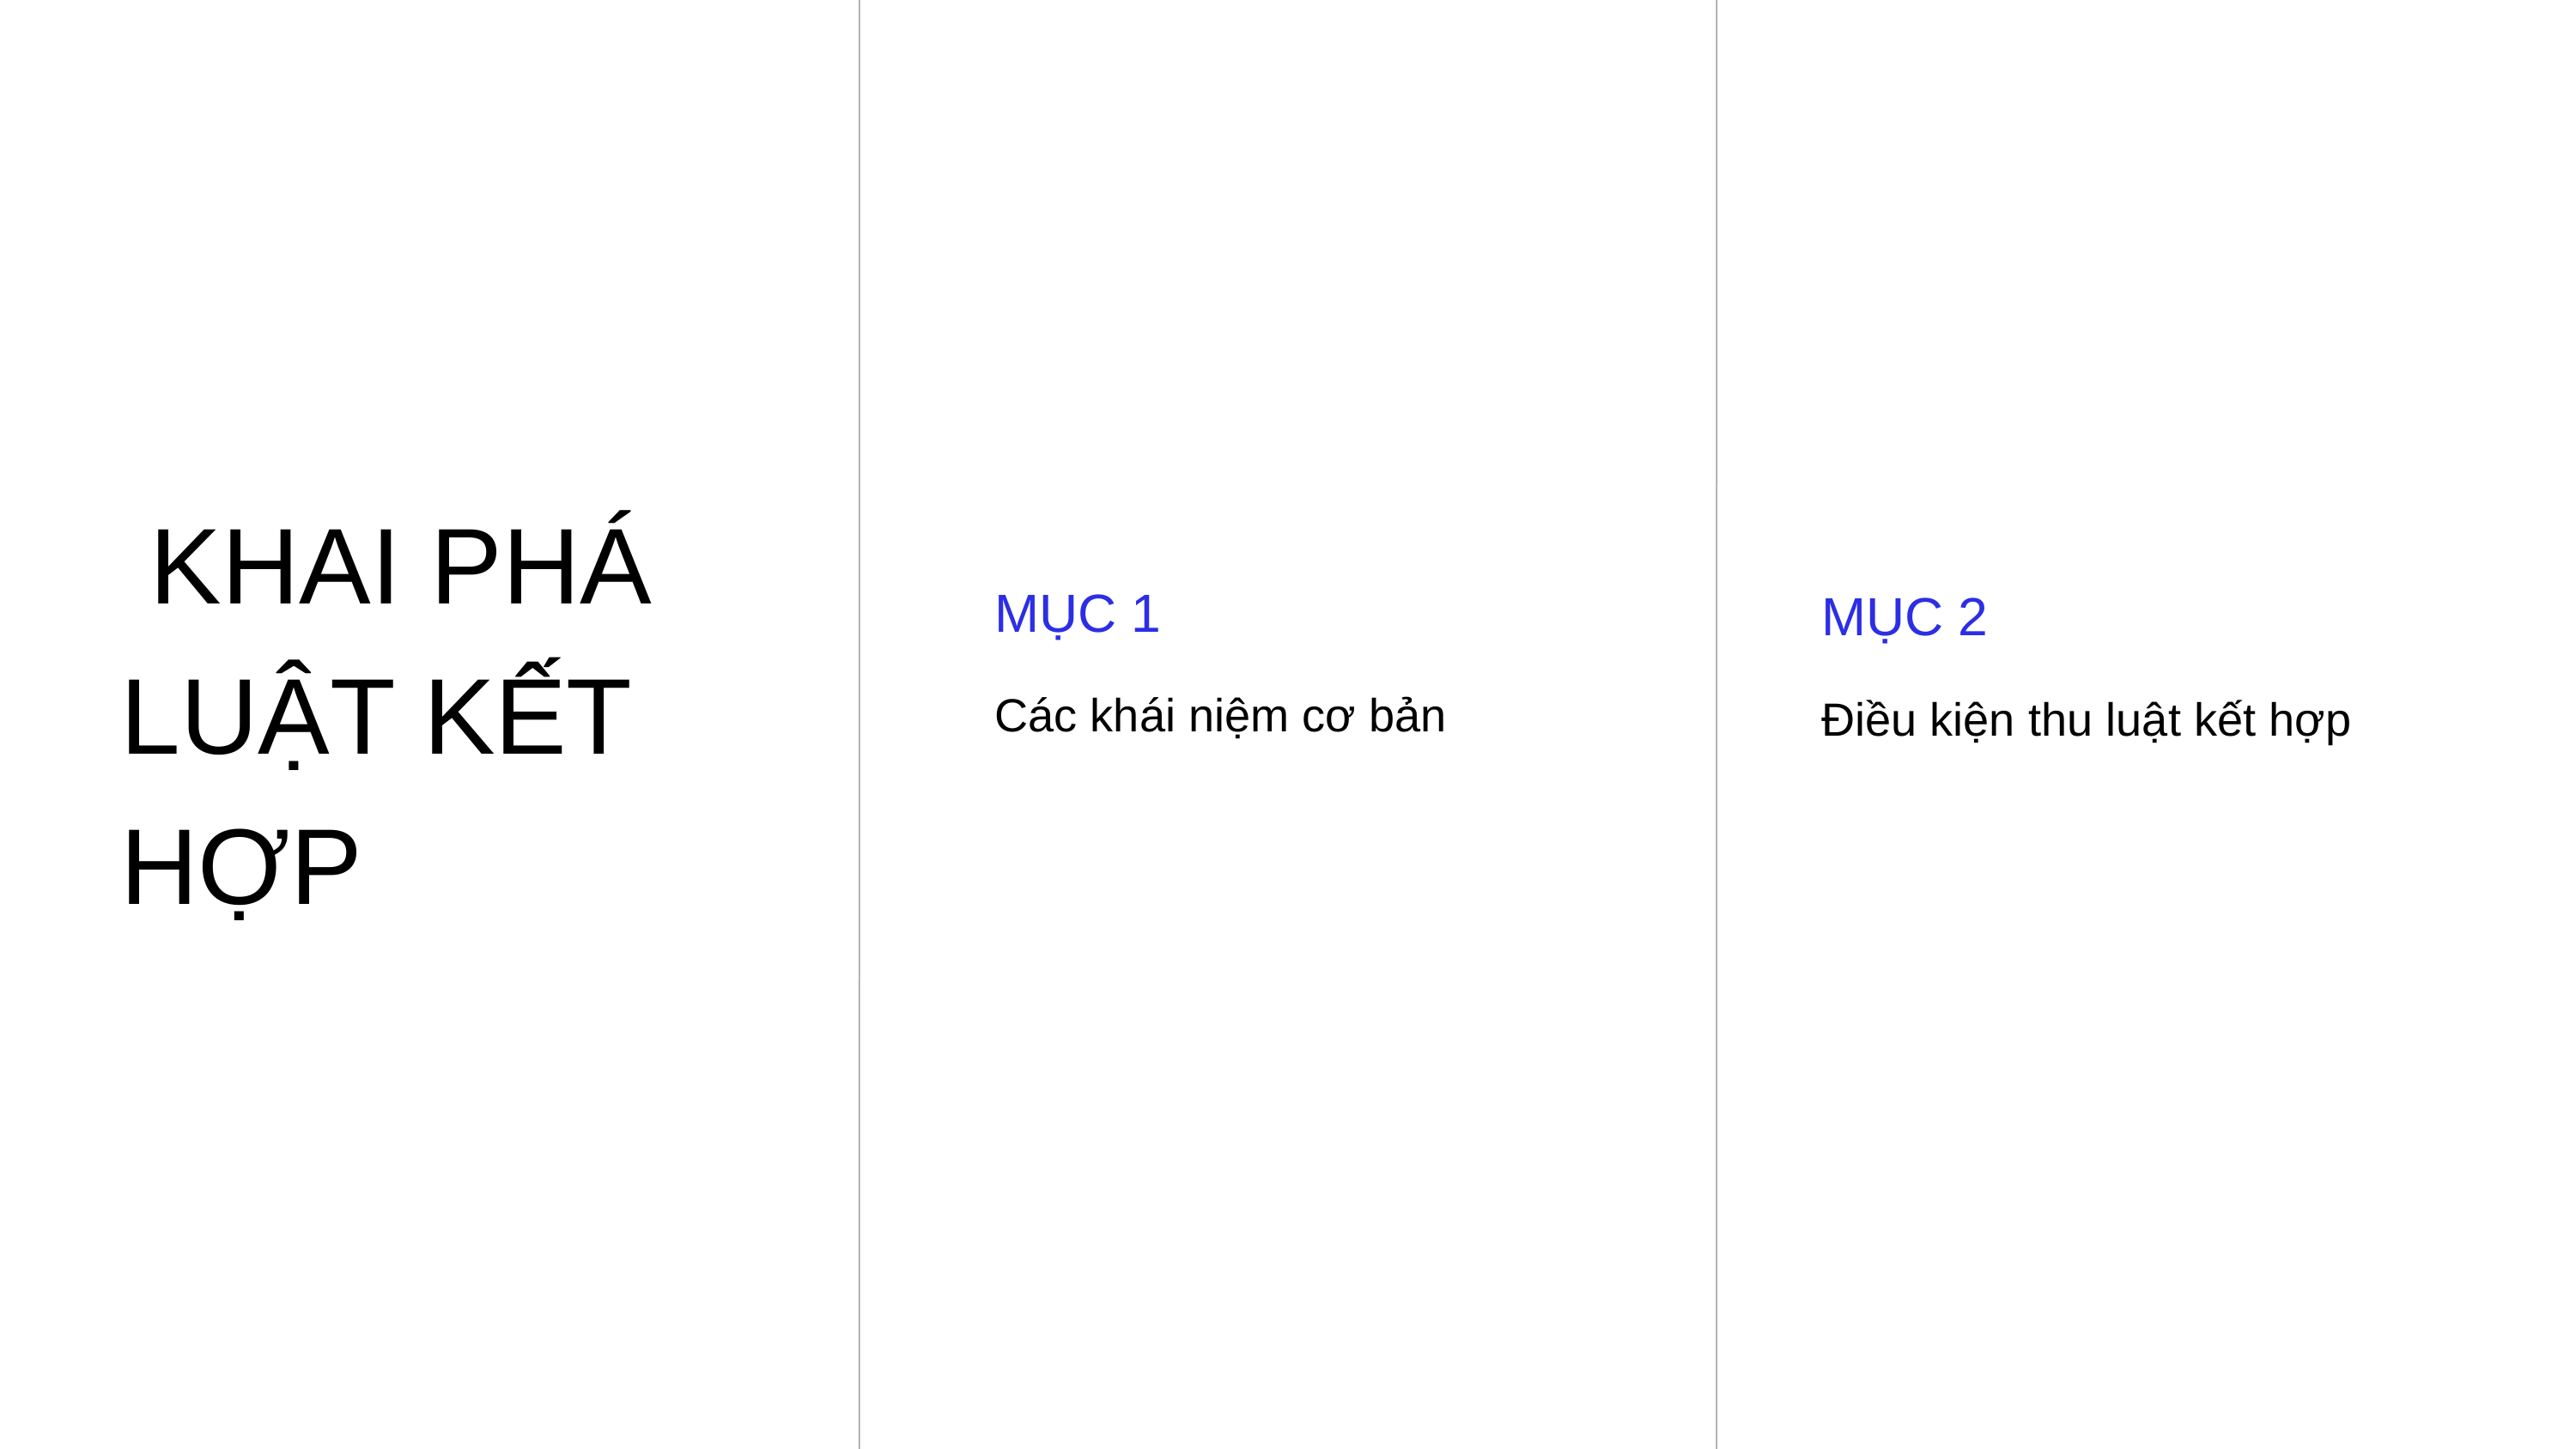

KHAI PHÁ LUẬT KẾT HỢP
MỤC 1
Các khái niệm cơ bản

MỤC 2
Điều kiện thu luật kết hợp